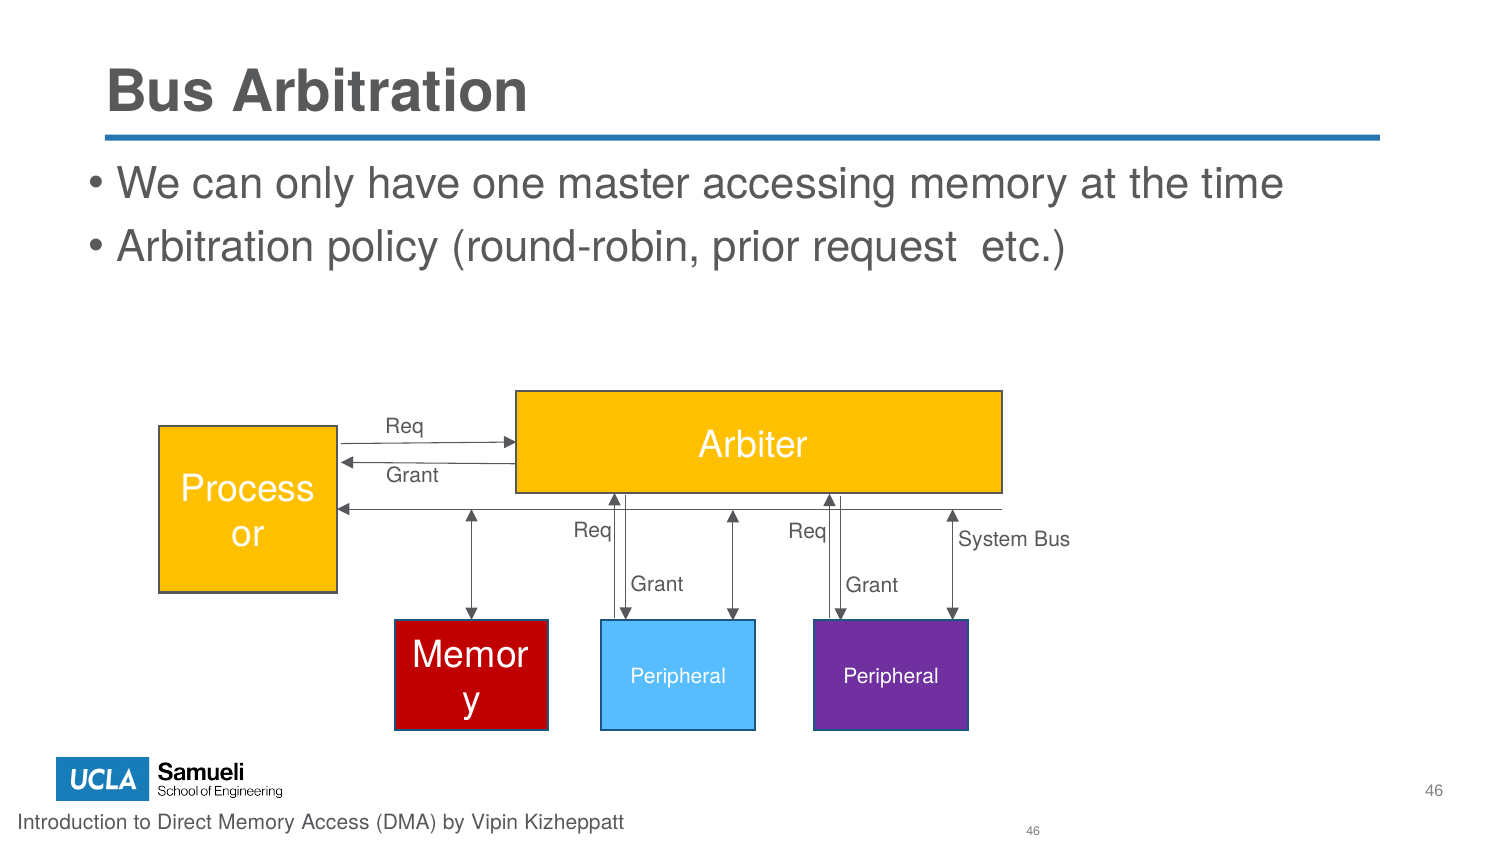

# Bus Arbitration
We can only have one master accessing memory at the time
Arbitration policy (round-robin, prior request  etc.)
Arbiter
Req
Processor
Grant
Req
Req
System Bus
Grant
Grant
Peripheral
Peripheral
Memory
46
Introduction to Direct Memory Access (DMA) by Vipin Kizheppatt
46